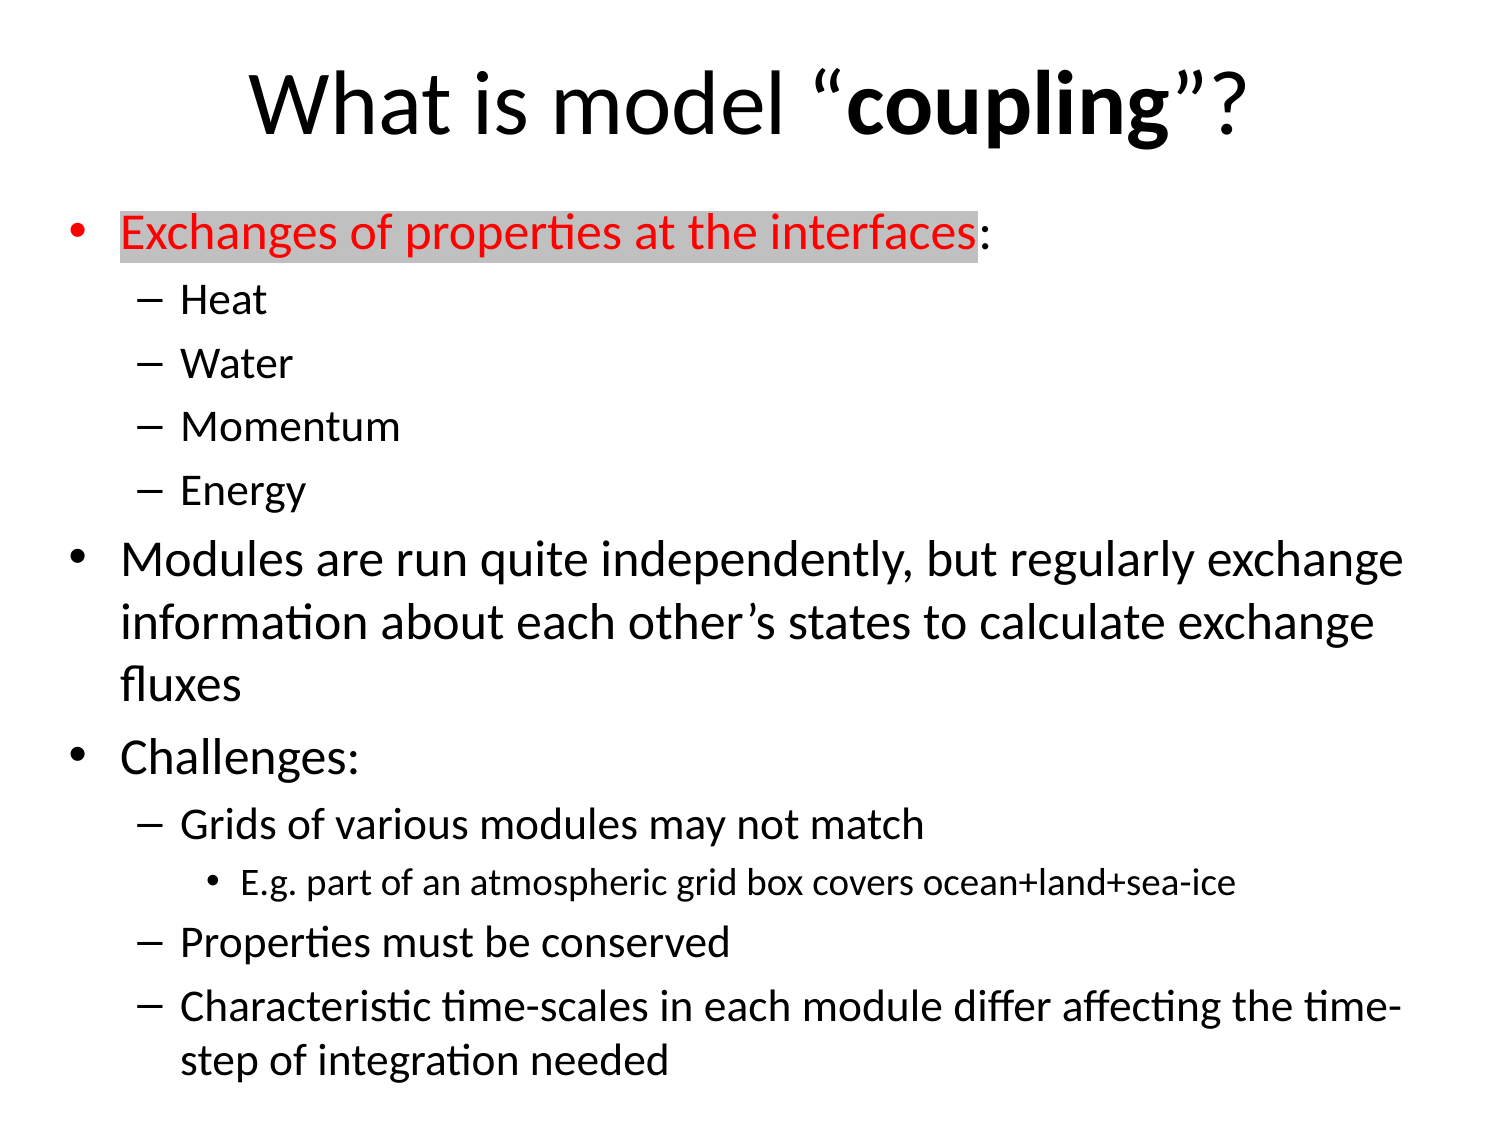

# What is model “coupling”?
Exchanges of properties at the interfaces:
Heat
Water
Momentum
Energy
Modules are run quite independently, but regularly exchange information about each other’s states to calculate exchange fluxes
Challenges:
Grids of various modules may not match
E.g. part of an atmospheric grid box covers ocean+land+sea-ice
Properties must be conserved
Characteristic time-scales in each module differ affecting the time-step of integration needed